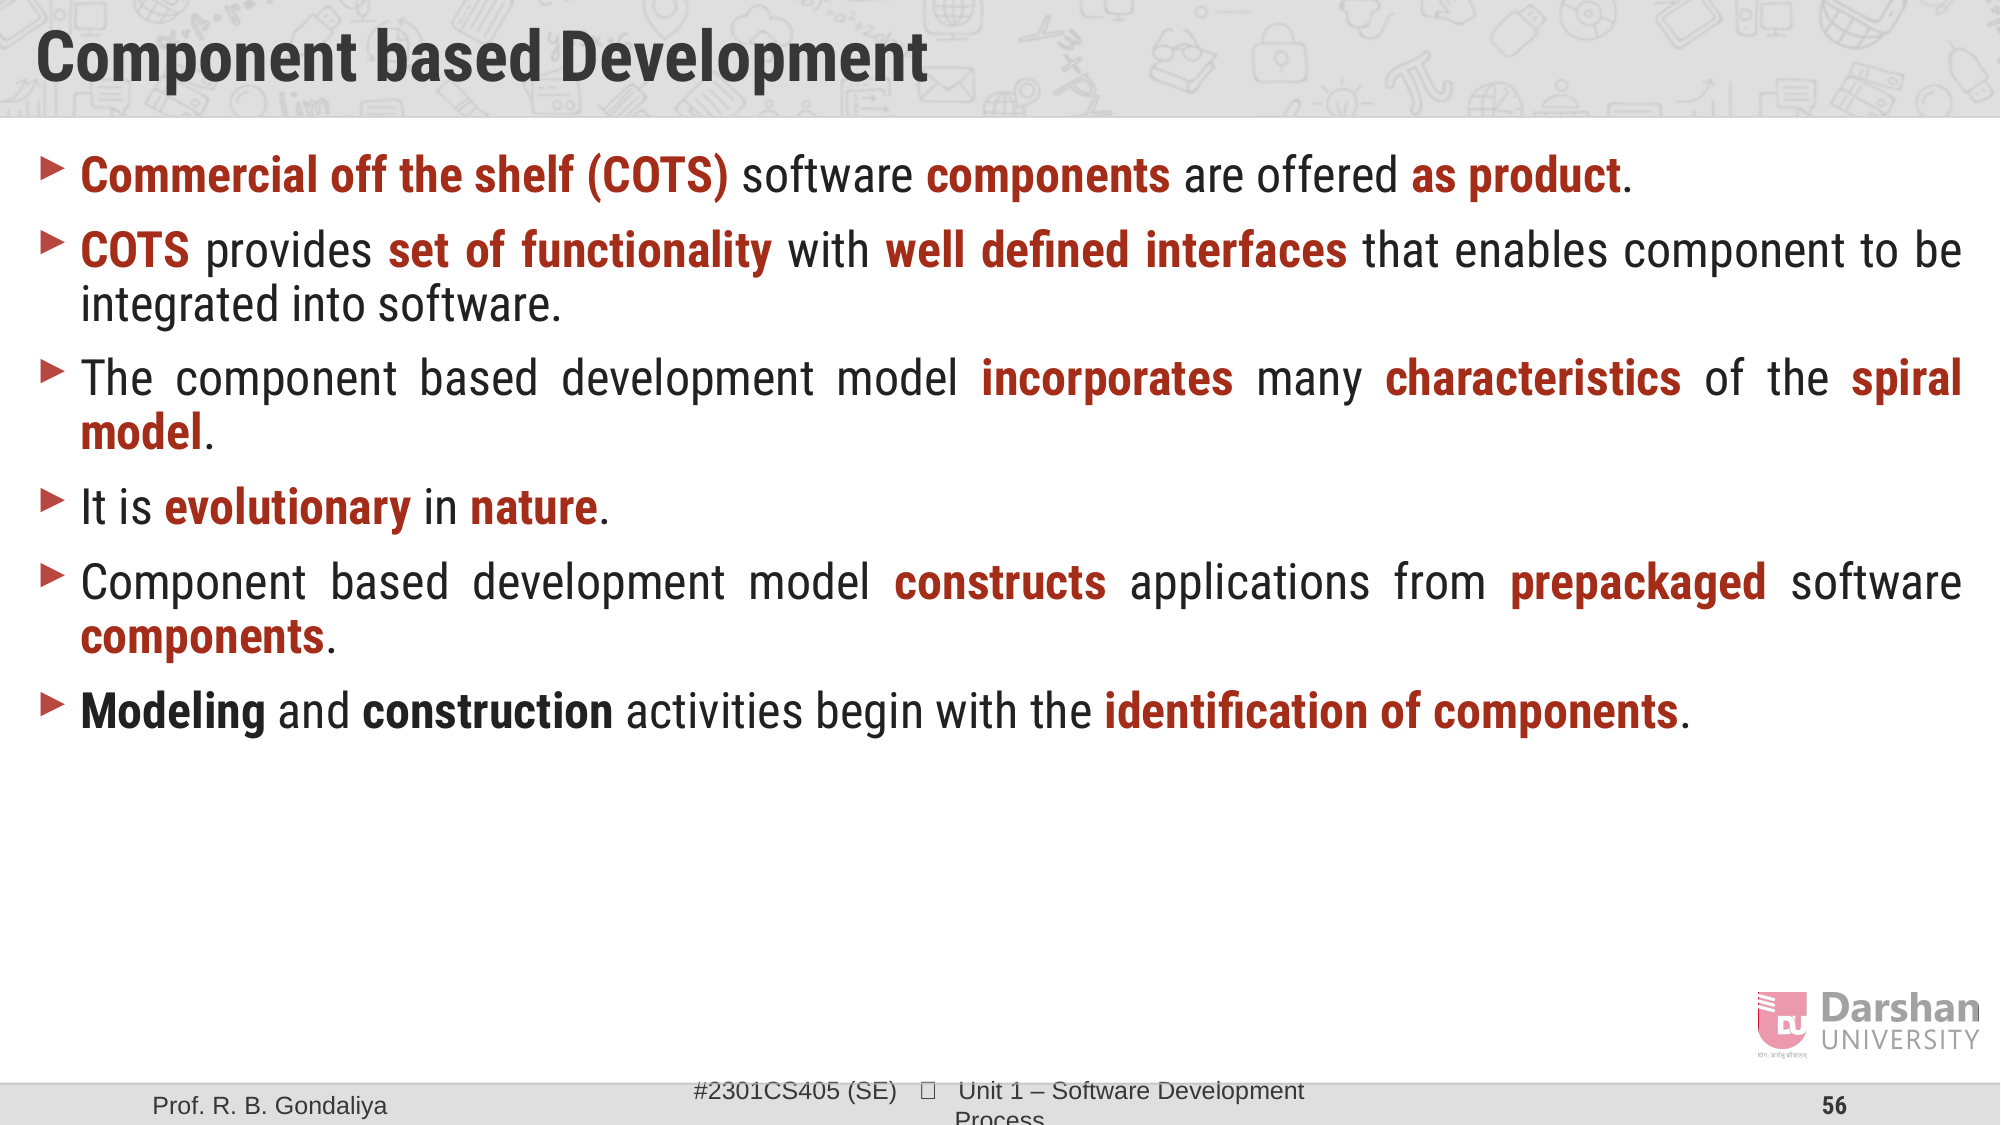

# Component based Development
Commercial off the shelf (COTS) software components are offered as product.
COTS provides set of functionality with well defined interfaces that enables component to be integrated into software.
The component based development model incorporates many characteristics of the spiral model.
It is evolutionary in nature.
Component based development model constructs applications from prepackaged software components.
Modeling and construction activities begin with the identification of components.